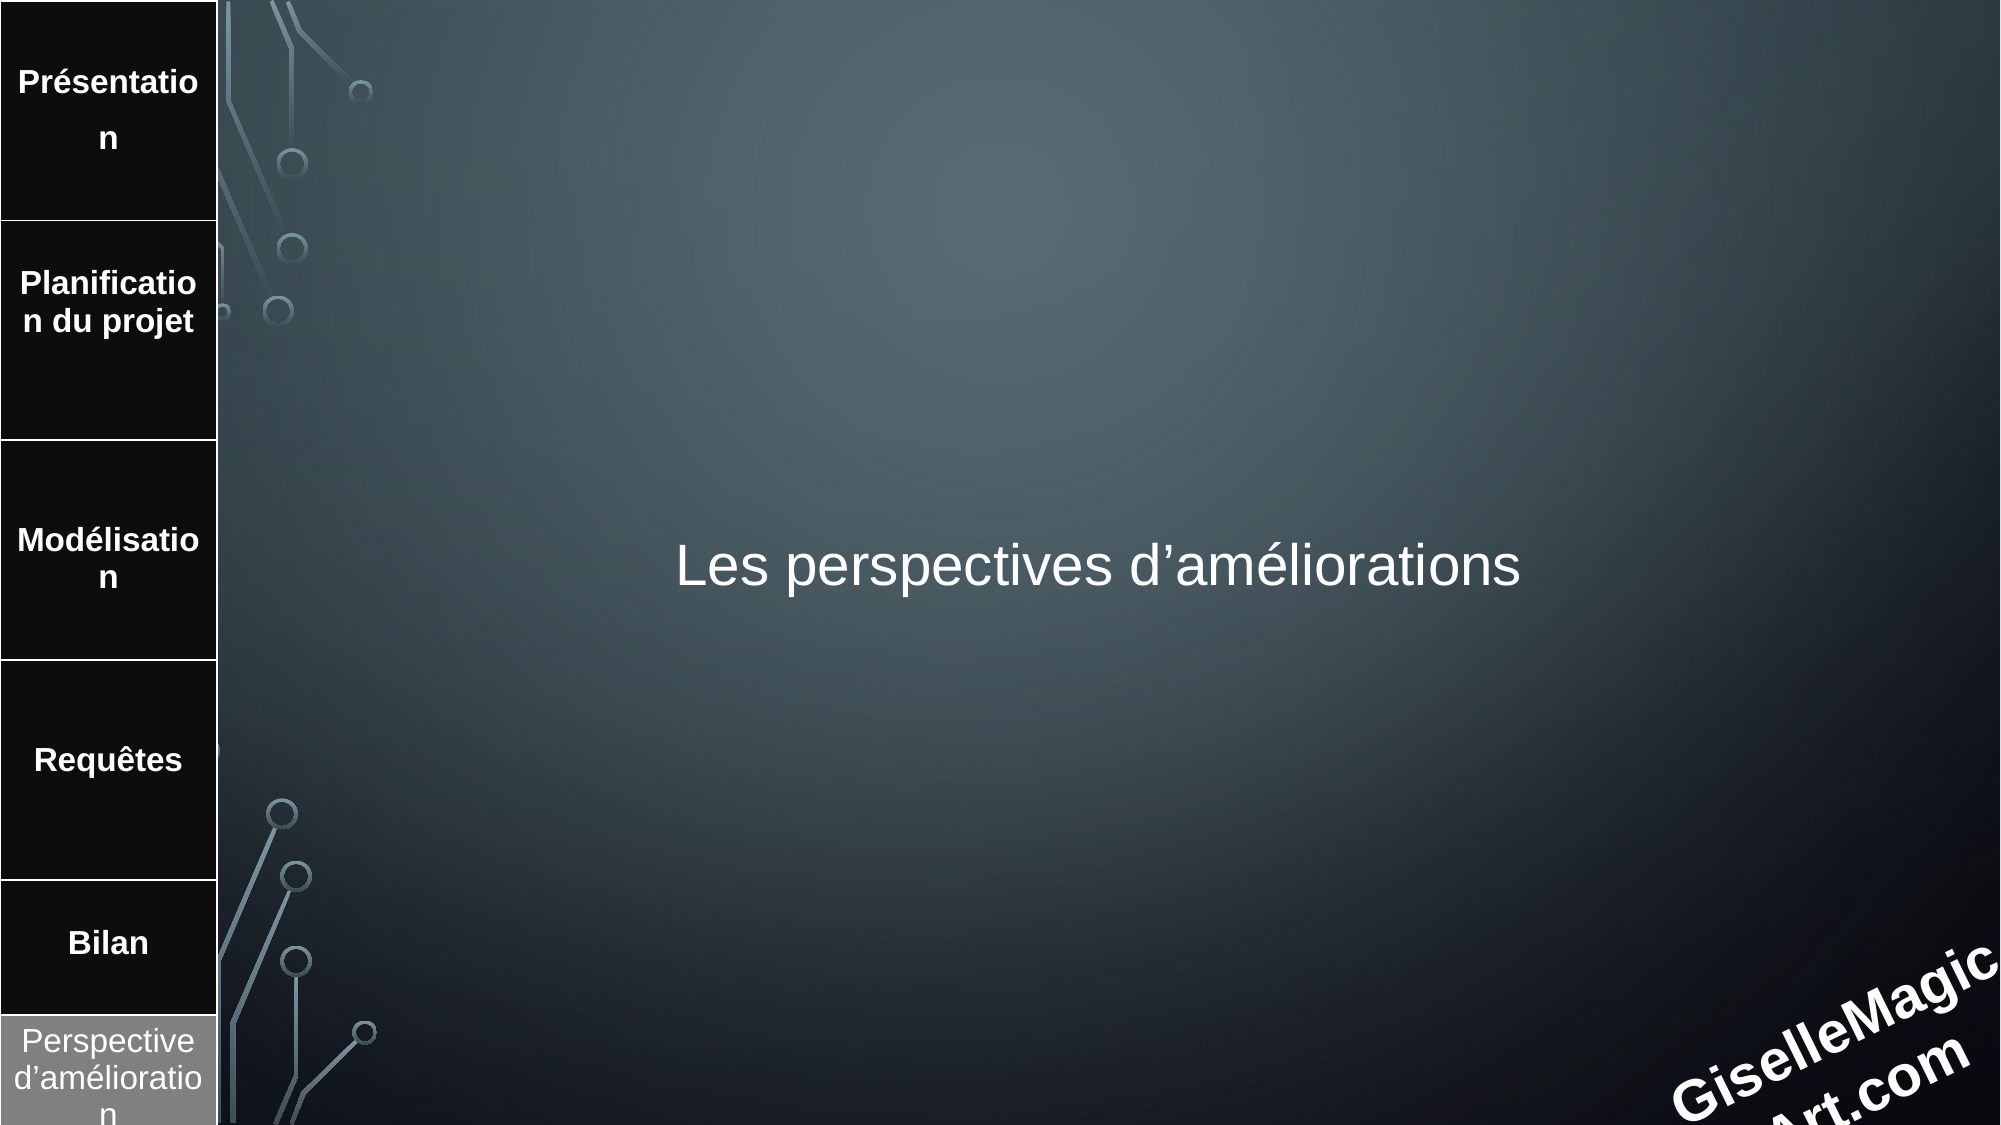

| Présentation |
| --- |
| Planification du projet |
| Modélisation |
| Requêtes |
| Bilan |
| Perspective d’amélioration |
Les perspectives d’améliorations
GiselleMagicArt.com